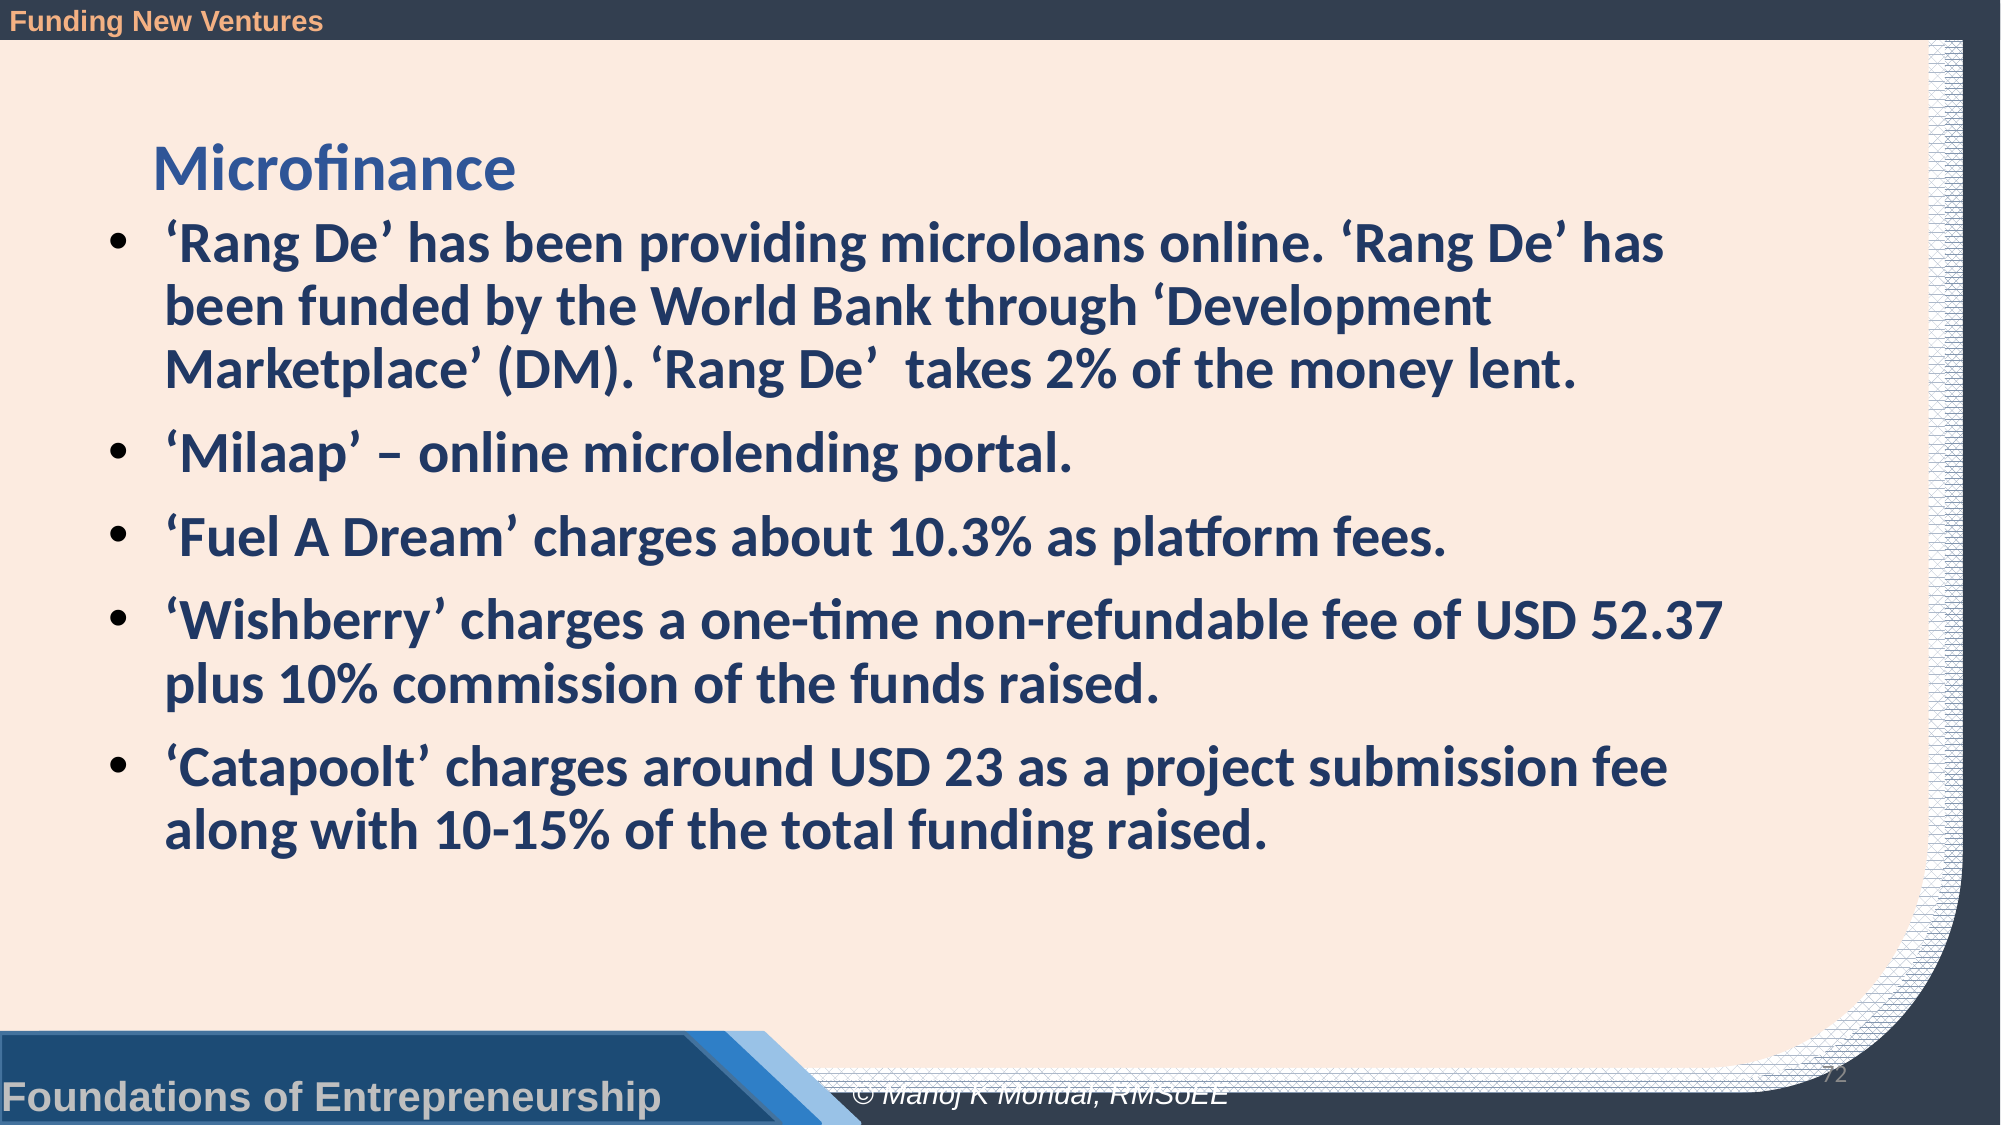

# Microfinance
‘Rang De’ has been providing microloans online. ‘Rang De’ has been funded by the World Bank through ‘Development Marketplace’ (DM). ‘Rang De’  takes 2% of the money lent.
‘Milaap’ – online microlending portal.
‘Fuel A Dream’ charges about 10.3% as platform fees.
‘Wishberry’ charges a one-time non-refundable fee of USD 52.37 plus 10% commission of the funds raised.
‘Catapoolt’ charges around USD 23 as a project submission fee along with 10-15% of the total funding raised.

72